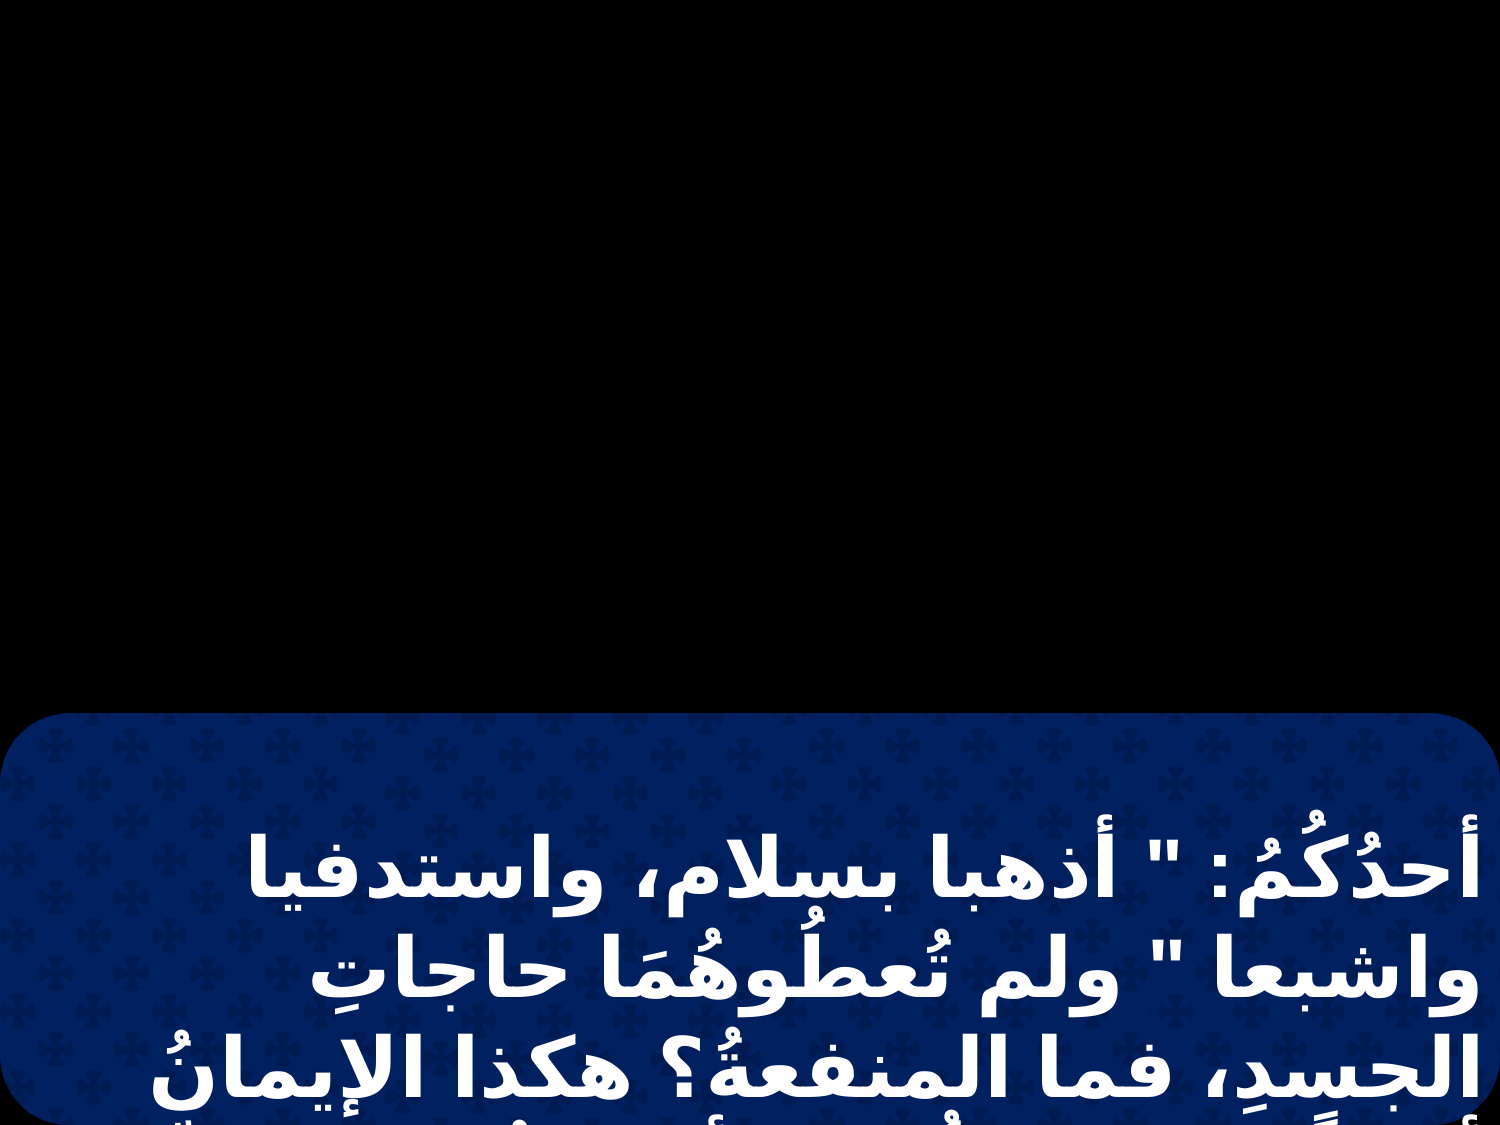

أحدُكُمُ: " أذهبا بسلام، واستدفيا واشبعا " ولم تُعطُوهُمَا حاجاتِ الجسدِ، فما المنفعةُ؟ هكذا الإيمانُ أيضاً، إن لم يَكُن لهُ أعمالٌ، فهو ميِّتٌ في ذاتهِ. لكن يَقولُ قائل: " أنت